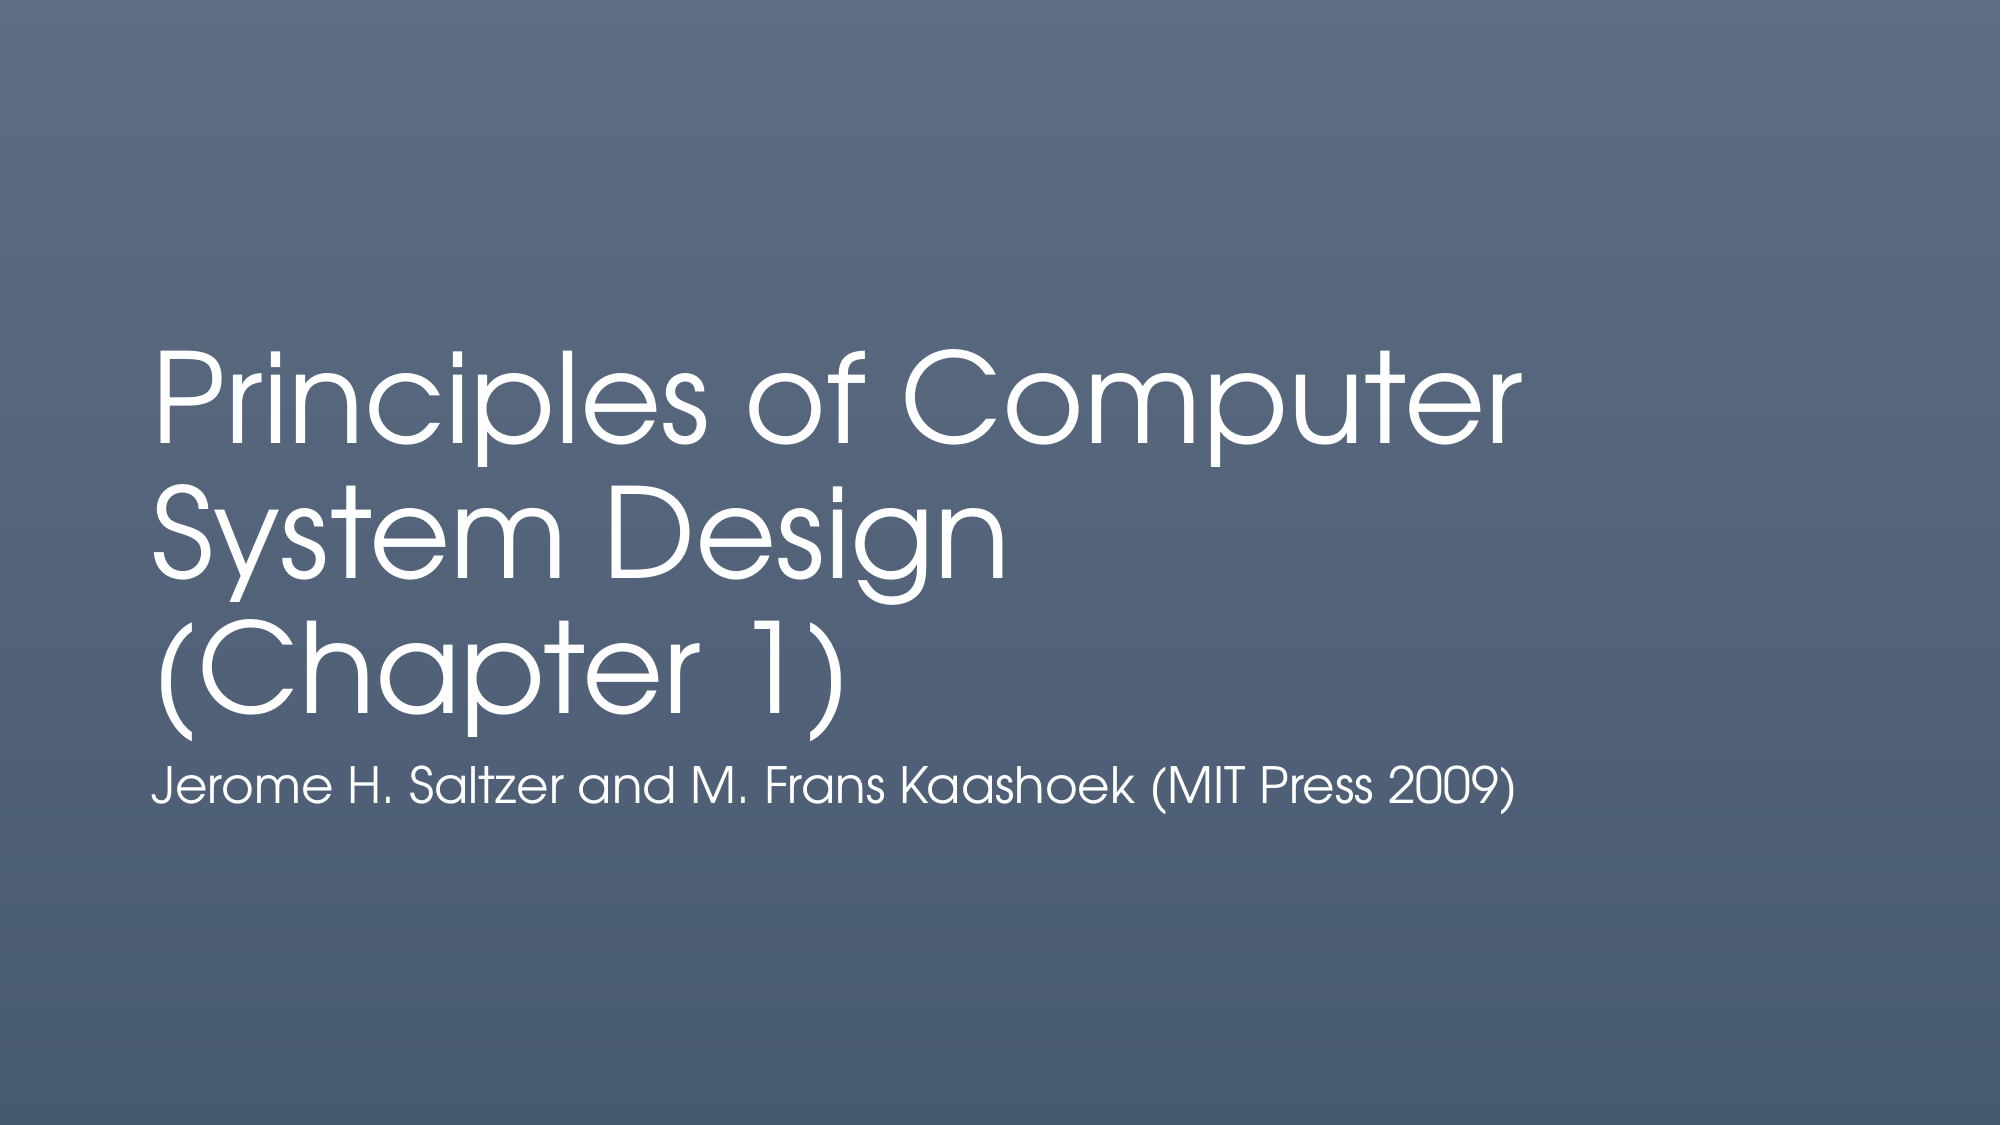

# Principles of Computer System Design (Chapter 1)
Jerome H. Saltzer and M. Frans Kaashoek (MIT Press 2009)